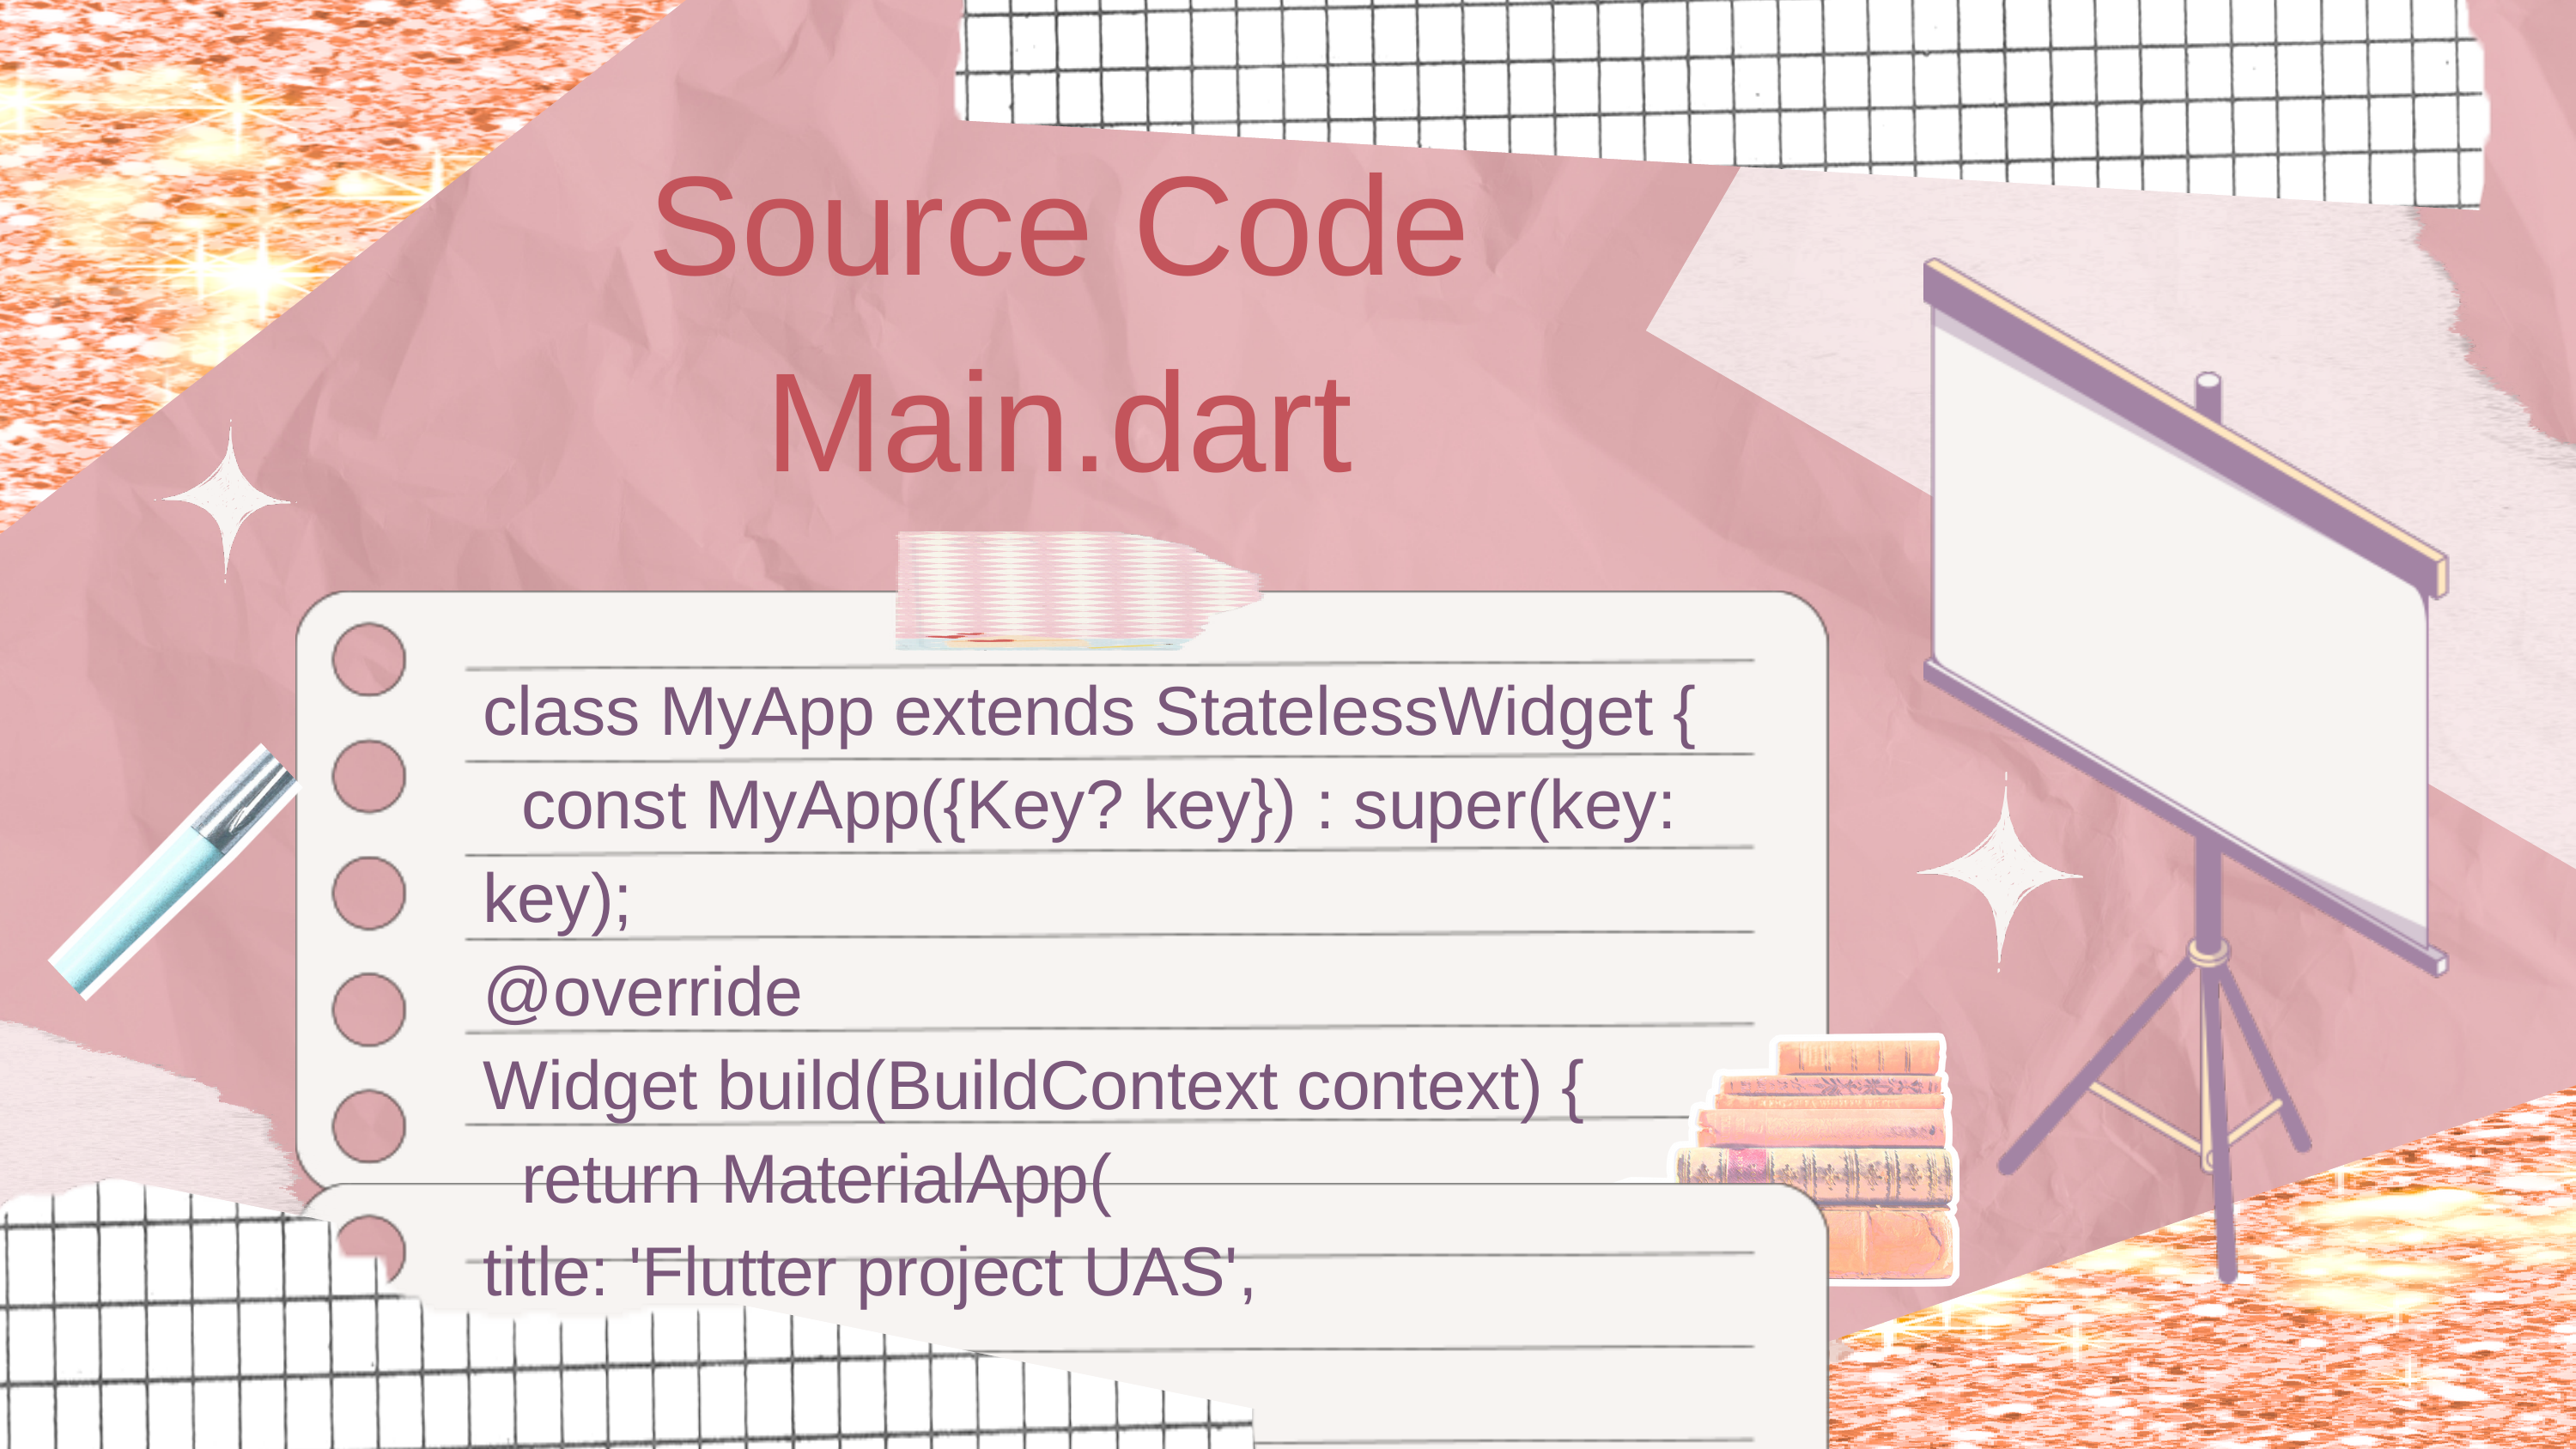

Source Code
Main.dart

class MyApp extends StatelessWidget {
  const MyApp({Key? key}) : super(key: key);
@override
Widget build(BuildContext context) {
  return MaterialApp(
title: 'Flutter project UAS',